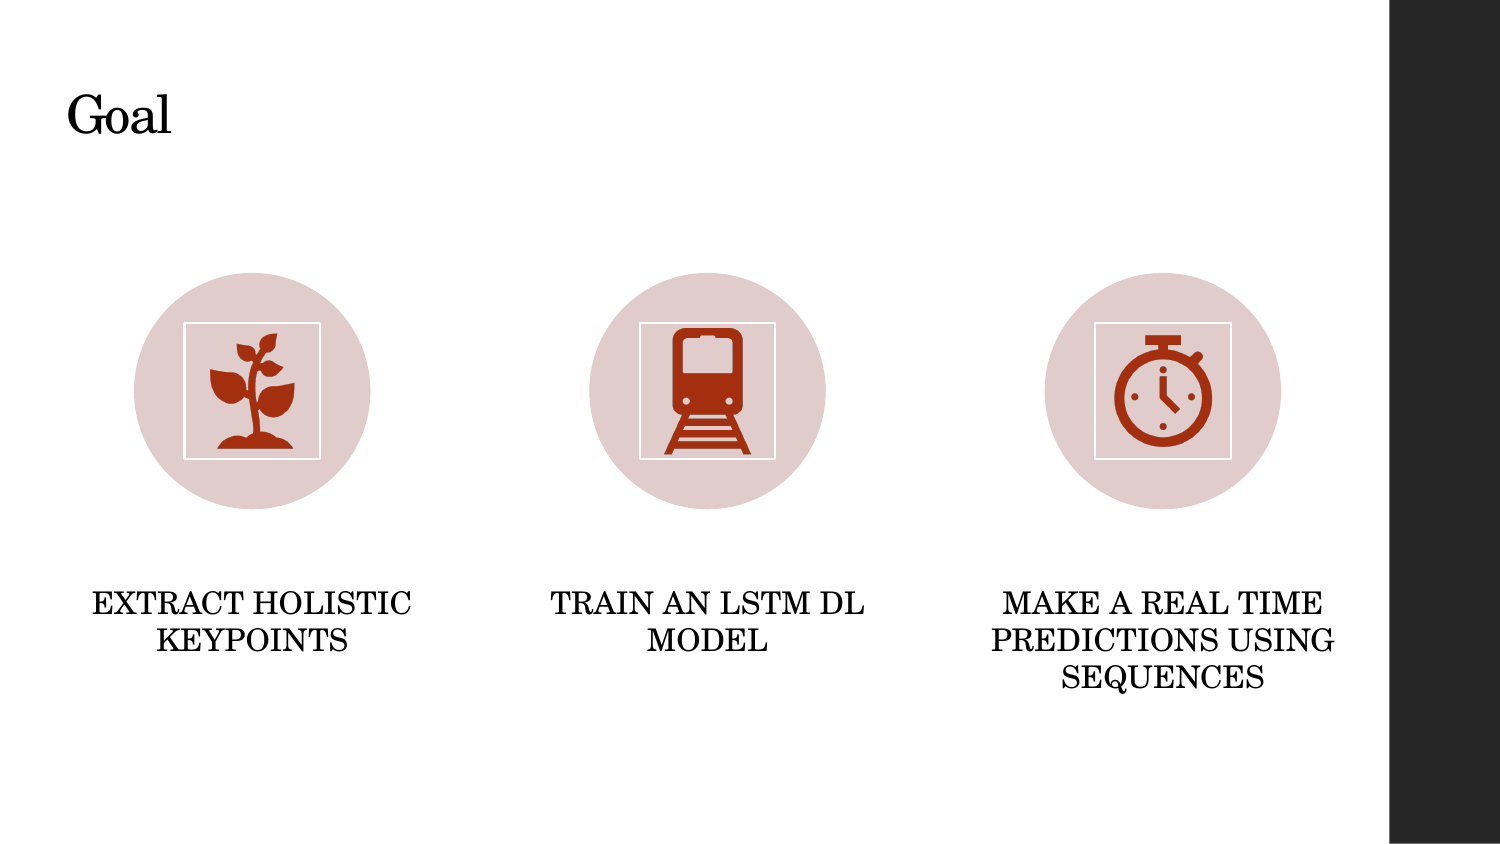

# Goal

Extract Holistic keypoints
Train an LSTM DL model
Make a real time predictions using sequences